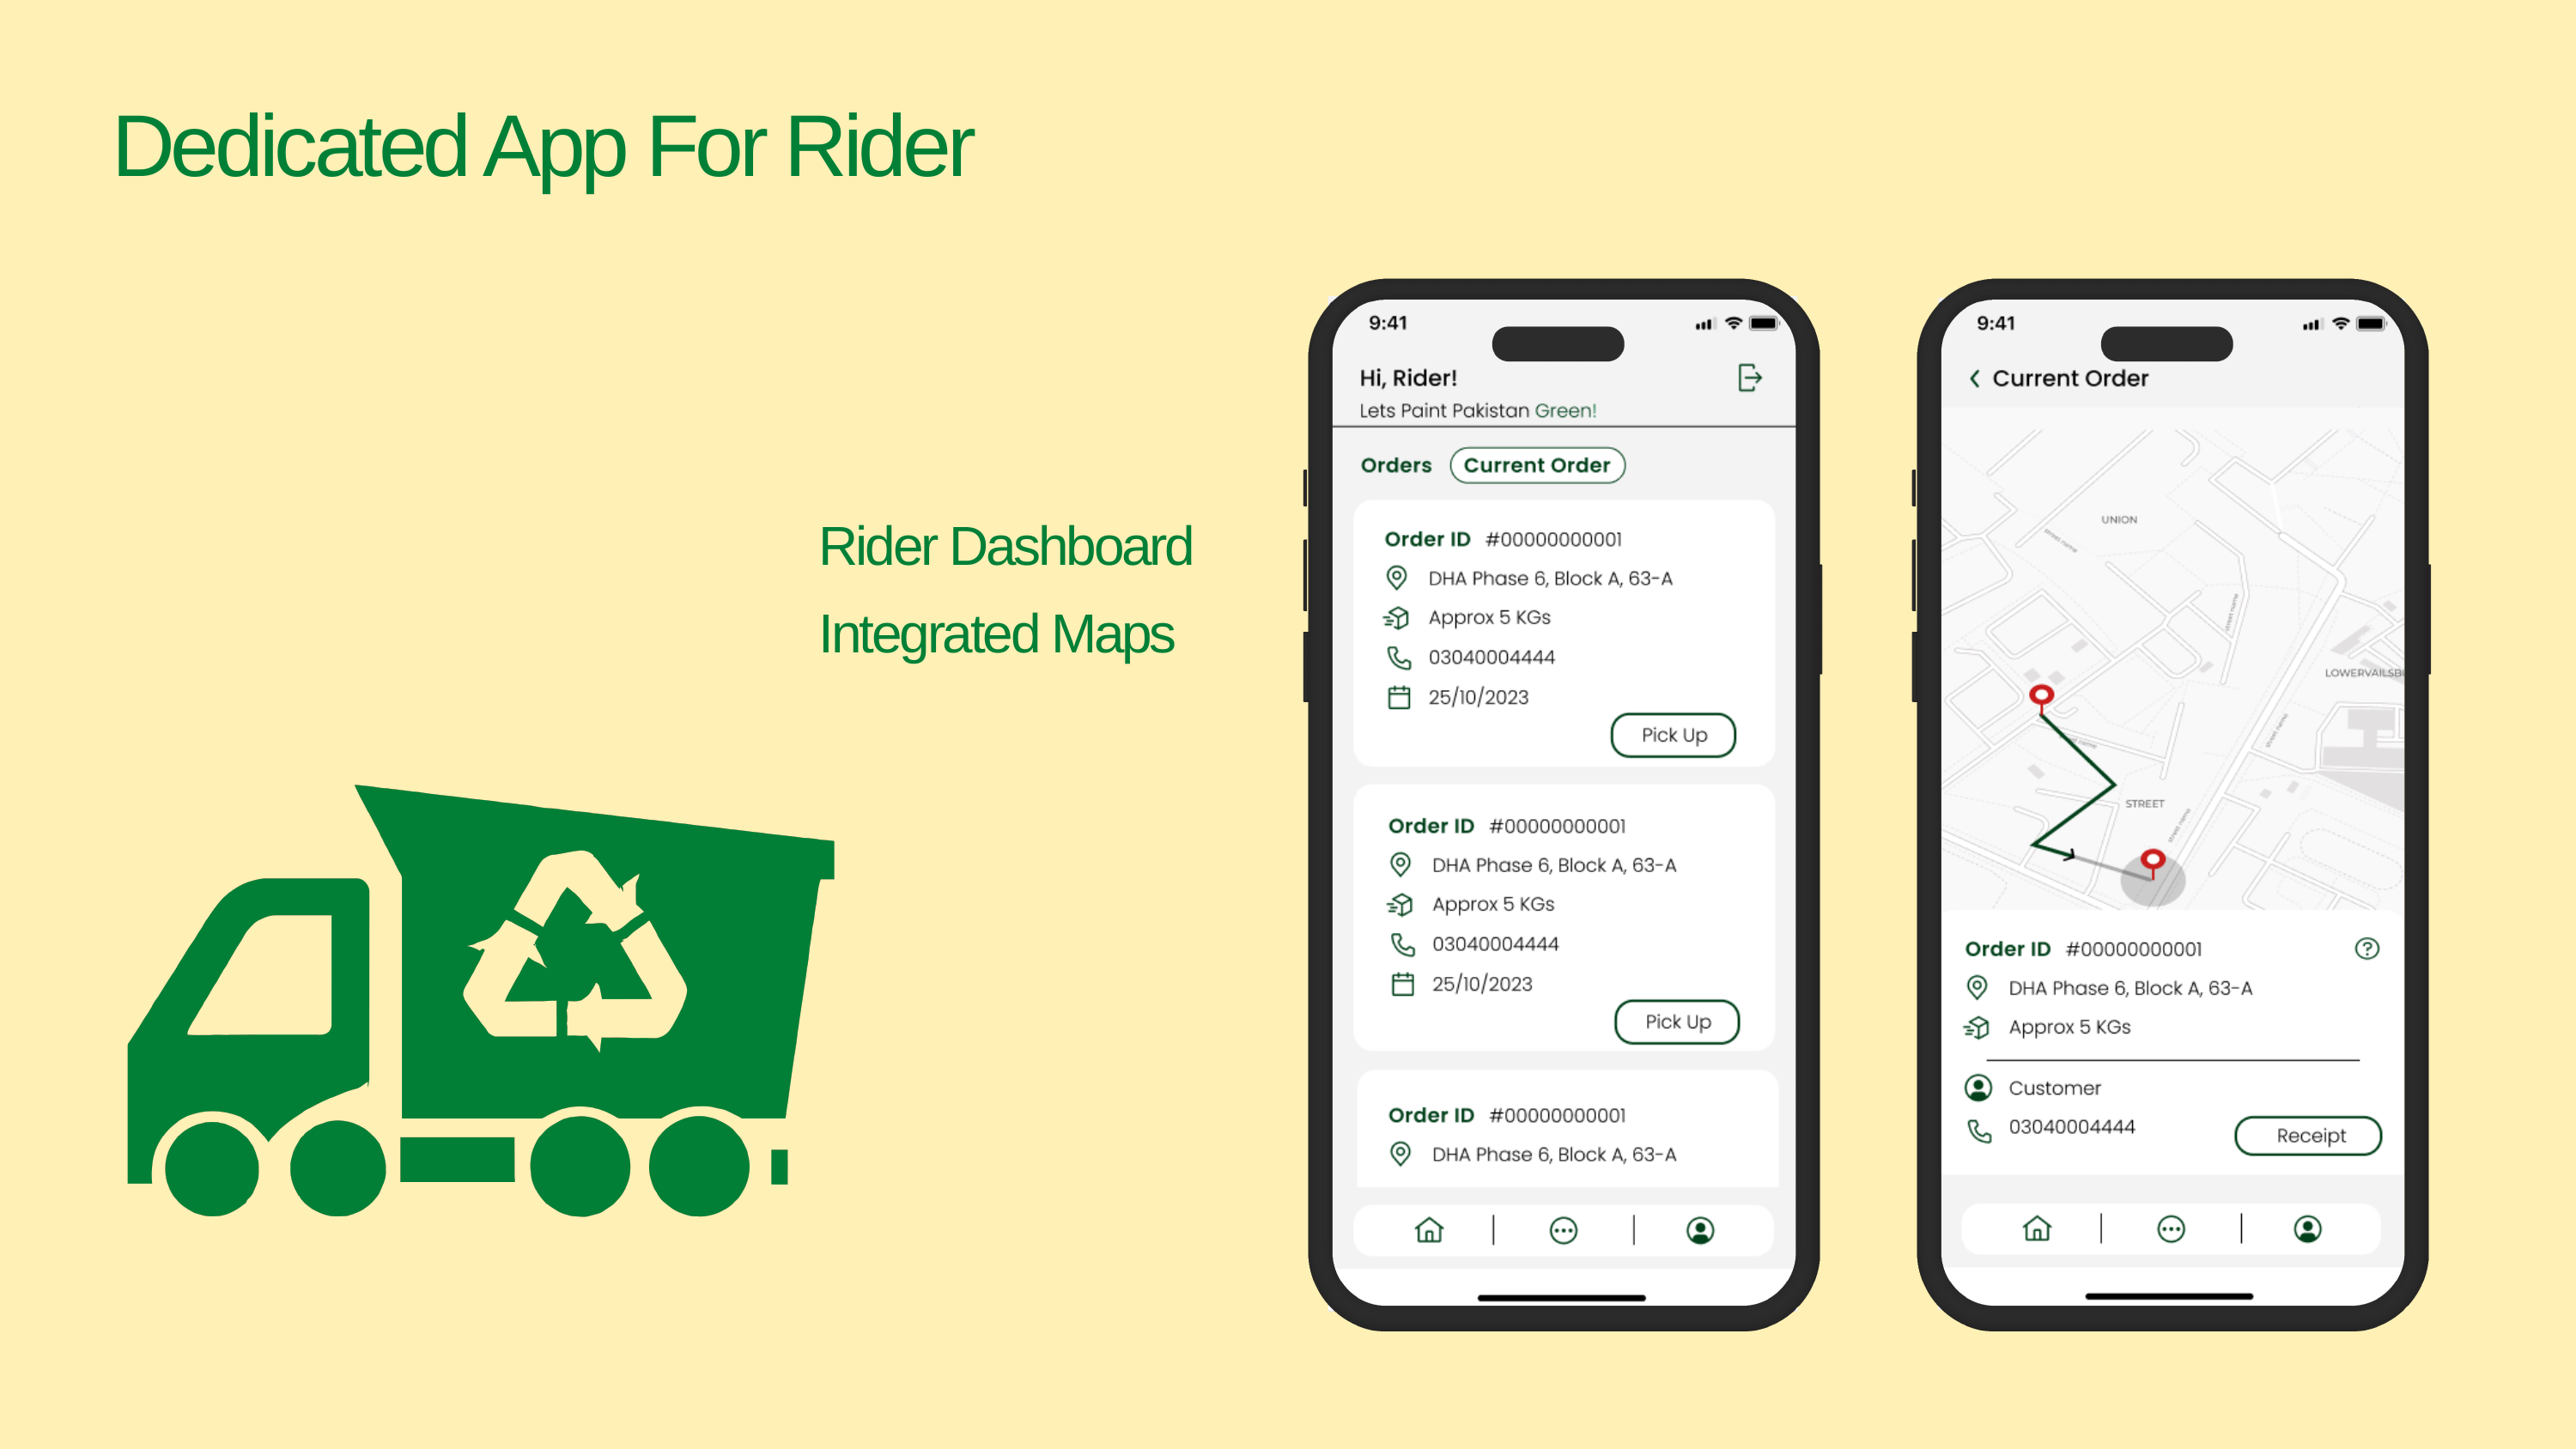

Dedicated App For Rider

Rider Dashboard
Integrated Maps